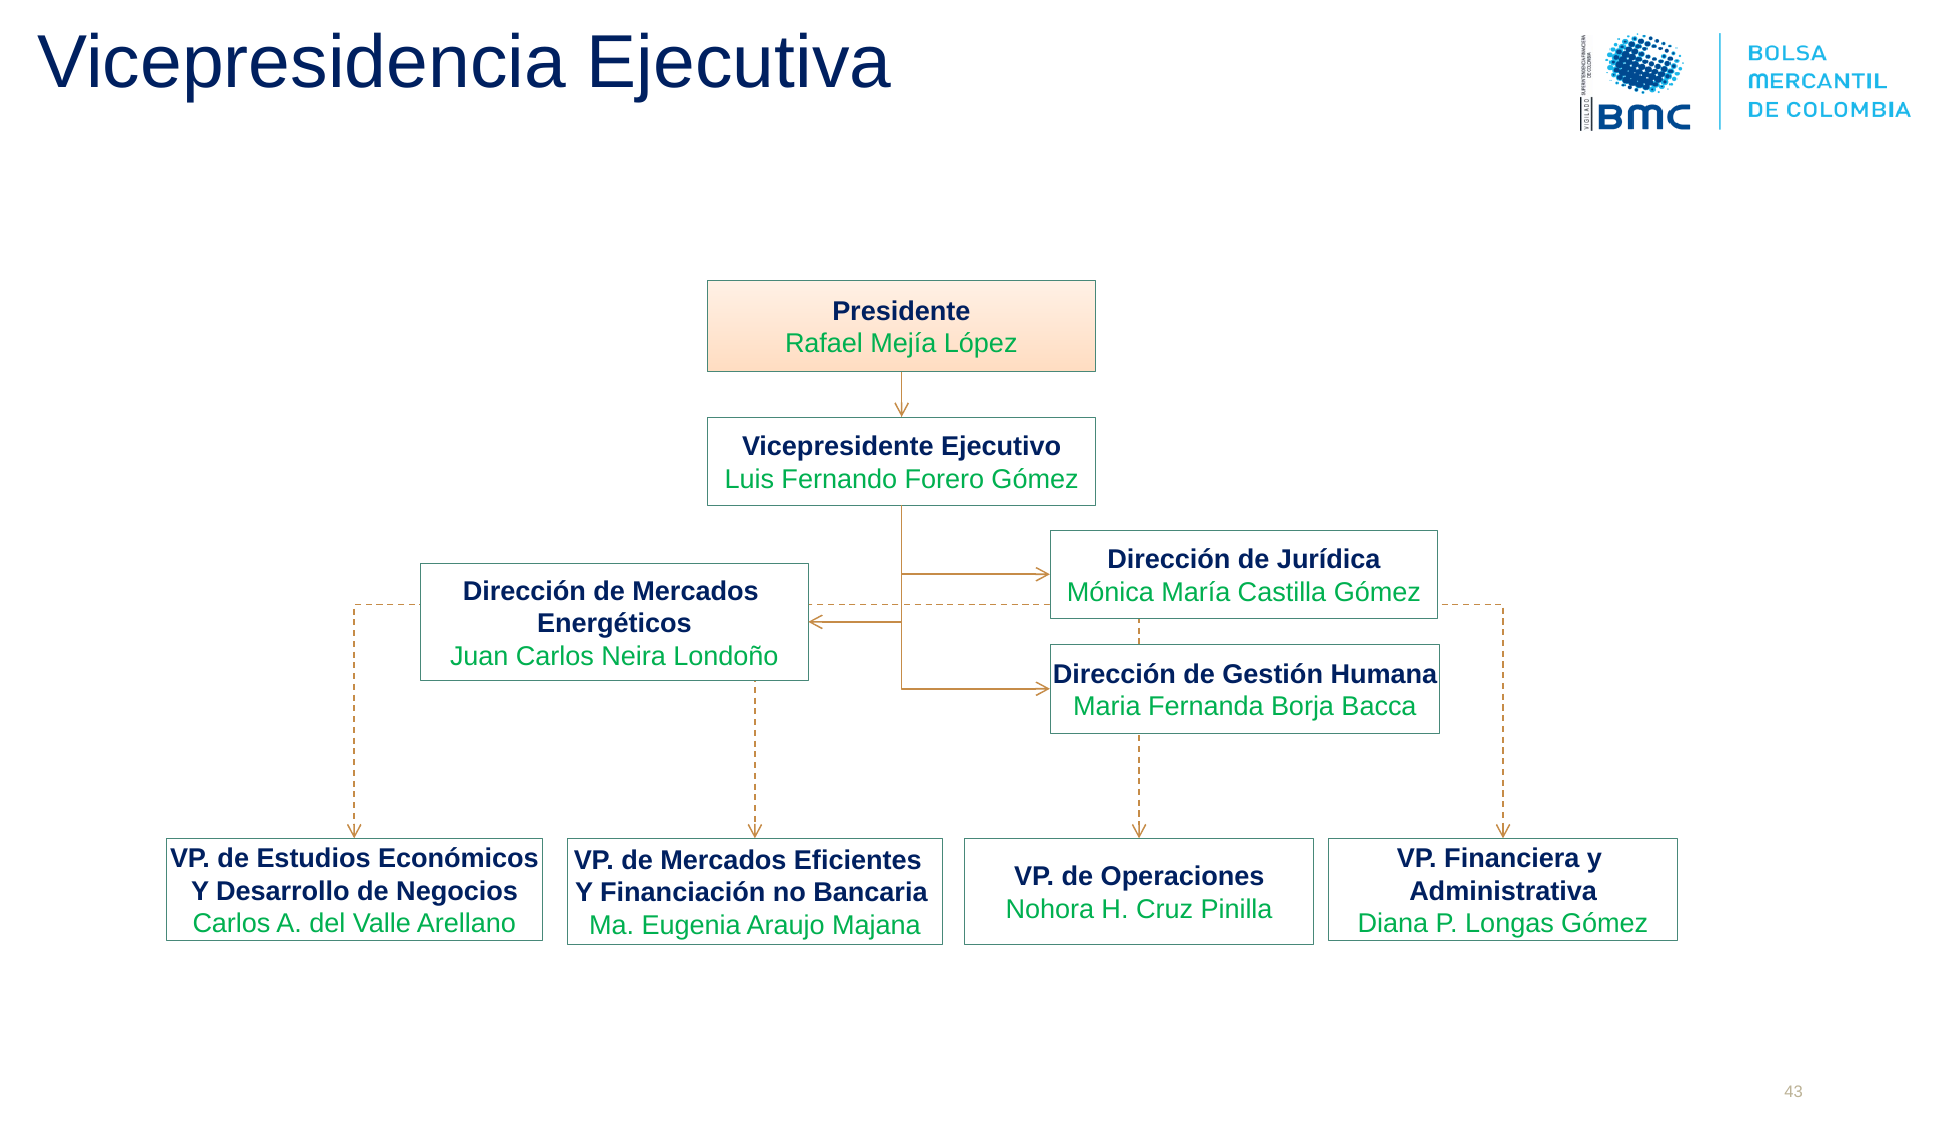

Vicepresidencia Ejecutiva
Presidente
Rafael Mejía López
Vicepresidente Ejecutivo
Luis Fernando Forero Gómez
Dirección de Jurídica
Mónica María Castilla Gómez
Dirección de Mercados
Energéticos
Juan Carlos Neira Londoño
Dirección de Gestión Humana
Maria Fernanda Borja Bacca
VP. de Operaciones
Nohora H. Cruz Pinilla
VP. Financiera y
Administrativa
Diana P. Longas Gómez
VP. de Estudios Económicos
Y Desarrollo de Negocios
Carlos A. del Valle Arellano
VP. de Mercados Eficientes
Y Financiación no Bancaria
Ma. Eugenia Araujo Majana